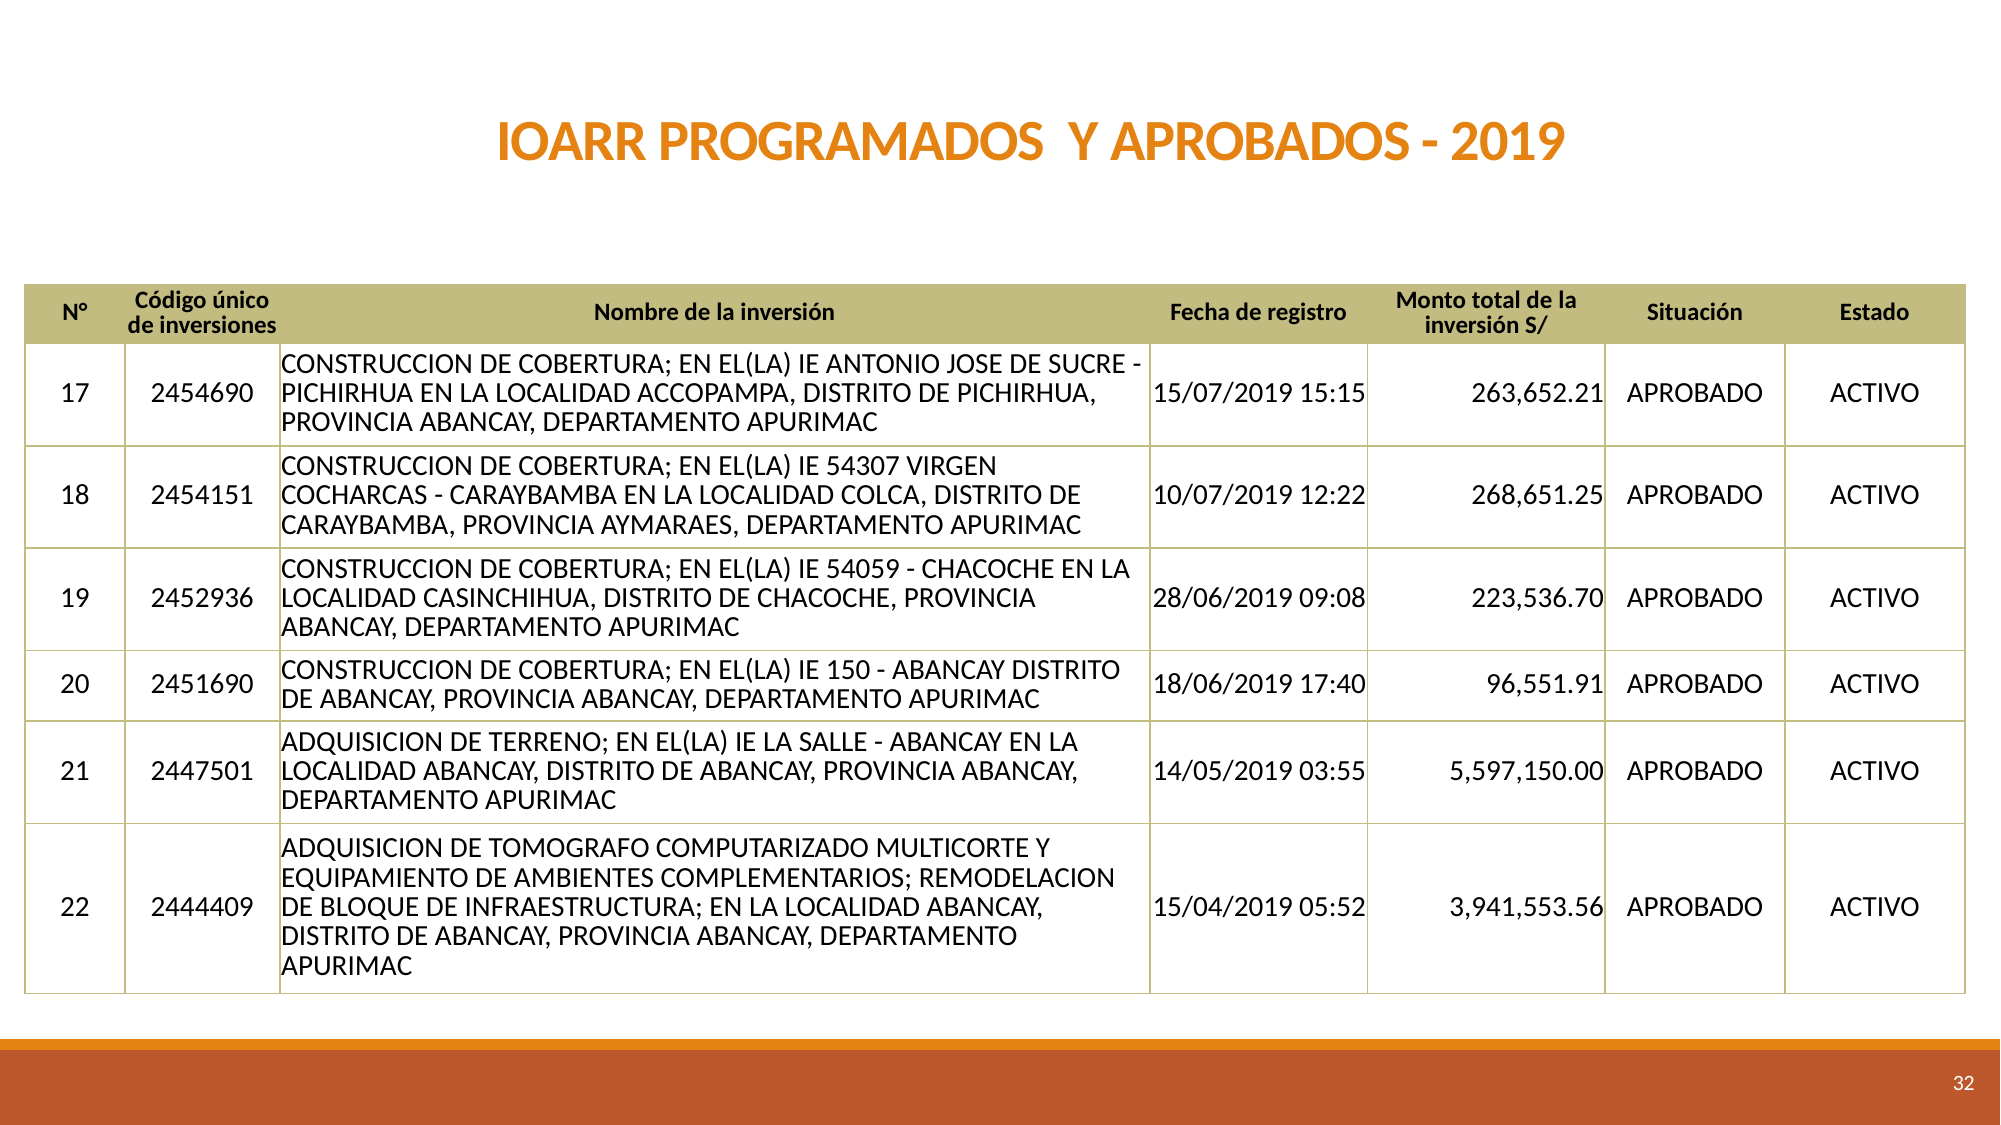

# IOARR PROGRAMADOS  Y APROBADOS - 2019
| N° | Código único de inversiones | Nombre de la inversión | Fecha de registro | Monto total de la inversión S/ | Situación | Estado |
| --- | --- | --- | --- | --- | --- | --- |
| 17 | 2454690 | CONSTRUCCION DE COBERTURA; EN EL(LA) IE ANTONIO JOSE DE SUCRE - PICHIRHUA EN LA LOCALIDAD ACCOPAMPA, DISTRITO DE PICHIRHUA, PROVINCIA ABANCAY, DEPARTAMENTO APURIMAC | 15/07/2019 15:15 | 263,652.21 | APROBADO | ACTIVO |
| 18 | 2454151 | CONSTRUCCION DE COBERTURA; EN EL(LA) IE 54307 VIRGEN COCHARCAS - CARAYBAMBA EN LA LOCALIDAD COLCA, DISTRITO DE CARAYBAMBA, PROVINCIA AYMARAES, DEPARTAMENTO APURIMAC | 10/07/2019 12:22 | 268,651.25 | APROBADO | ACTIVO |
| 19 | 2452936 | CONSTRUCCION DE COBERTURA; EN EL(LA) IE 54059 - CHACOCHE EN LA LOCALIDAD CASINCHIHUA, DISTRITO DE CHACOCHE, PROVINCIA ABANCAY, DEPARTAMENTO APURIMAC | 28/06/2019 09:08 | 223,536.70 | APROBADO | ACTIVO |
| 20 | 2451690 | CONSTRUCCION DE COBERTURA; EN EL(LA) IE 150 - ABANCAY DISTRITO DE ABANCAY, PROVINCIA ABANCAY, DEPARTAMENTO APURIMAC | 18/06/2019 17:40 | 96,551.91 | APROBADO | ACTIVO |
| 21 | 2447501 | ADQUISICION DE TERRENO; EN EL(LA) IE LA SALLE - ABANCAY EN LA LOCALIDAD ABANCAY, DISTRITO DE ABANCAY, PROVINCIA ABANCAY, DEPARTAMENTO APURIMAC | 14/05/2019 03:55 | 5,597,150.00 | APROBADO | ACTIVO |
| 22 | 2444409 | ADQUISICION DE TOMOGRAFO COMPUTARIZADO MULTICORTE Y EQUIPAMIENTO DE AMBIENTES COMPLEMENTARIOS; REMODELACION DE BLOQUE DE INFRAESTRUCTURA; EN LA LOCALIDAD ABANCAY, DISTRITO DE ABANCAY, PROVINCIA ABANCAY, DEPARTAMENTO APURIMAC | 15/04/2019 05:52 | 3,941,553.56 | APROBADO | ACTIVO |
32